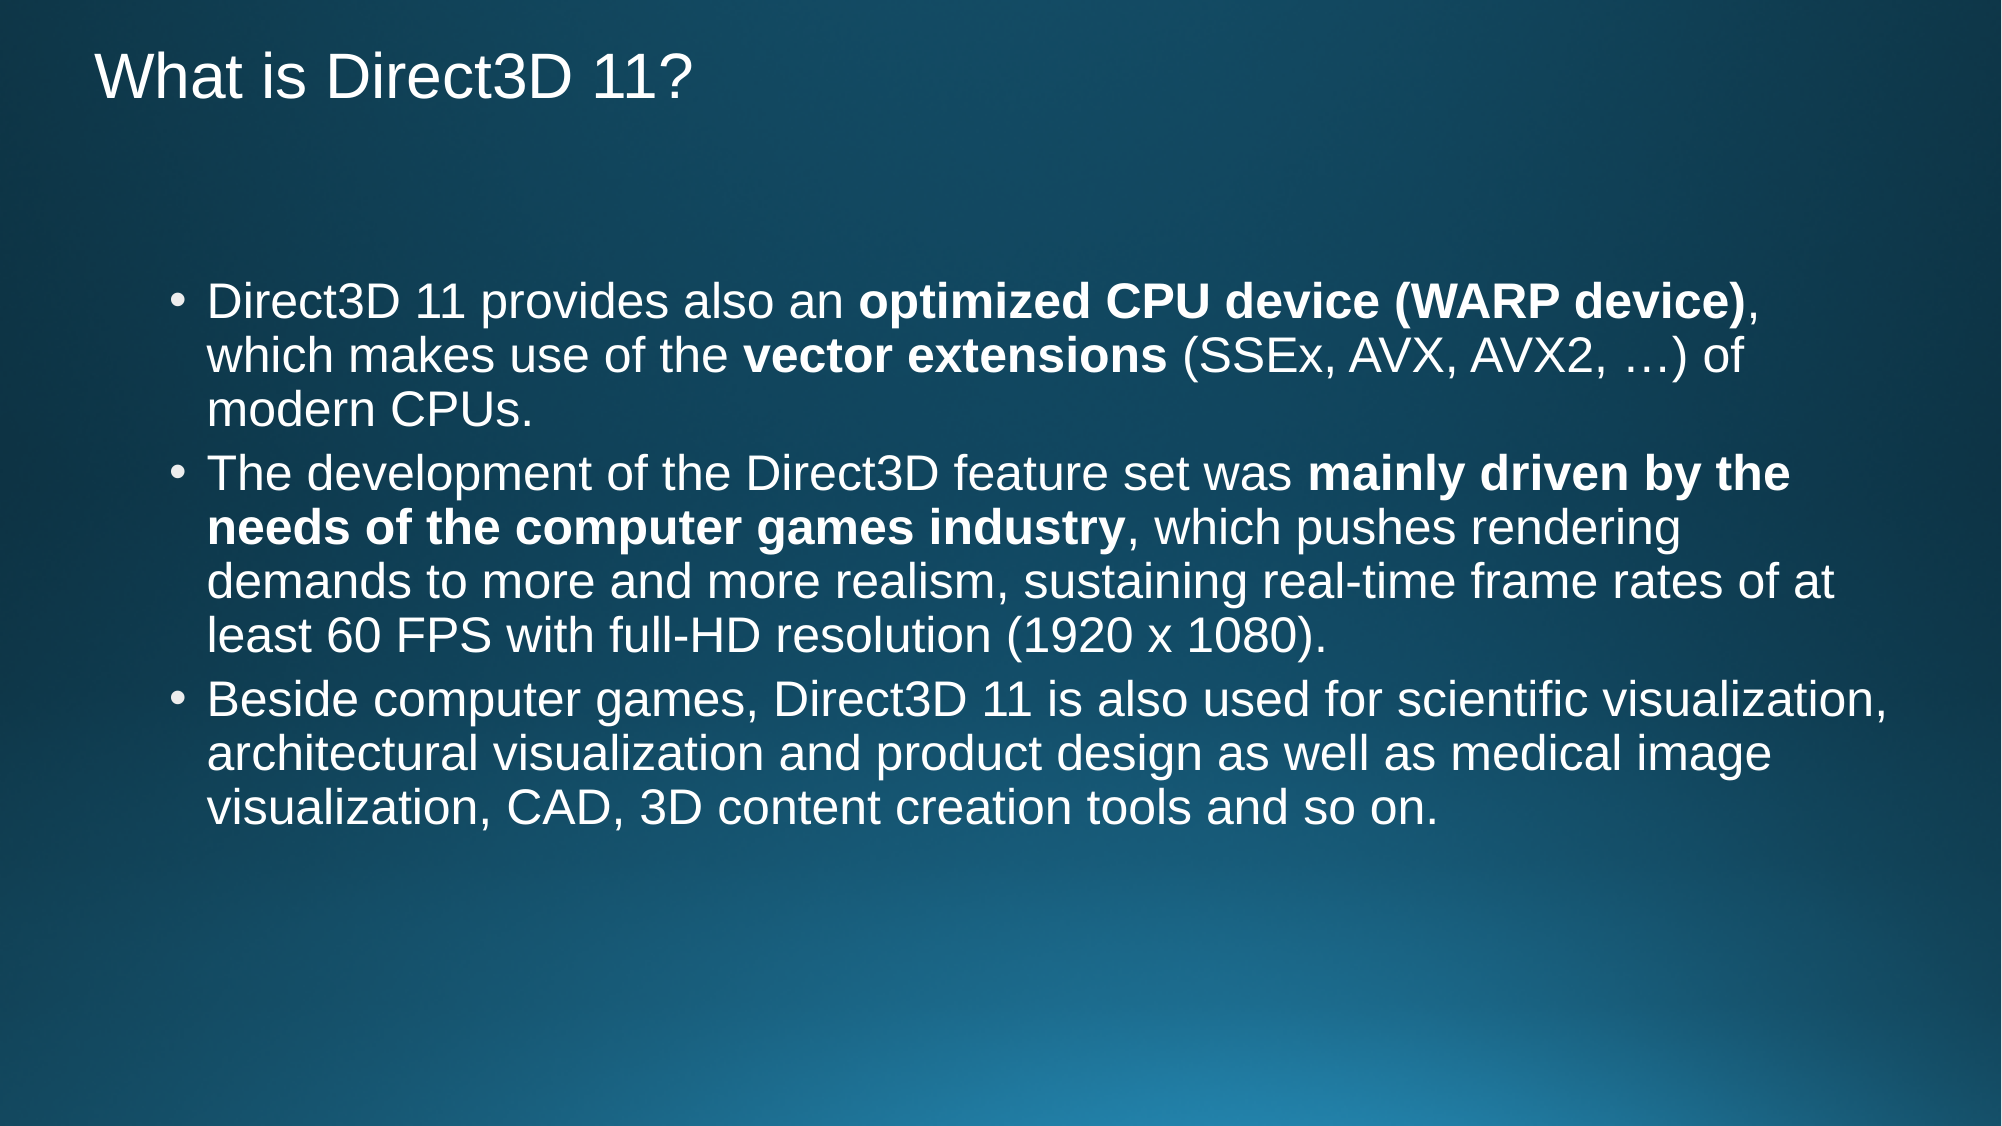

# What is Direct3D 11?
Direct3D 11 provides also an optimized CPU device (WARP device), which makes use of the vector extensions (SSEx, AVX, AVX2, …) of modern CPUs.
The development of the Direct3D feature set was mainly driven by the needs of the computer games industry, which pushes rendering demands to more and more realism, sustaining real-time frame rates of at least 60 FPS with full-HD resolution (1920 x 1080).
Beside computer games, Direct3D 11 is also used for scientific visualization, architectural visualization and product design as well as medical image visualization, CAD, 3D content creation tools and so on.